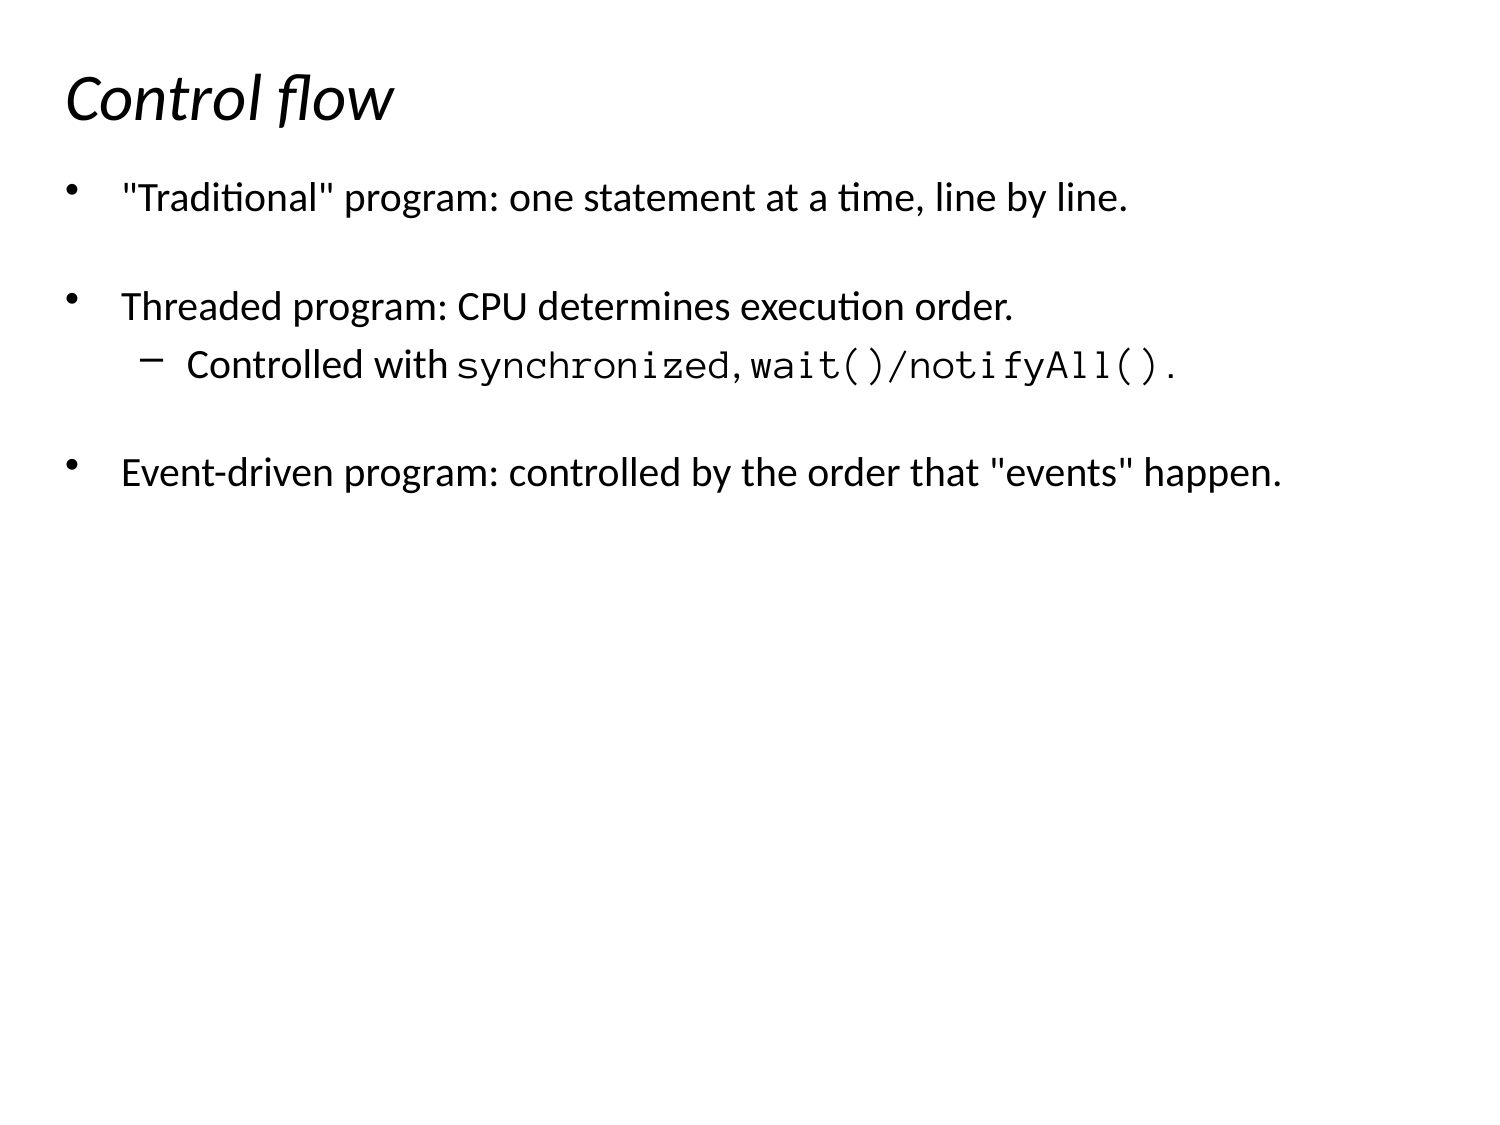

# Control flow
"Traditional" program: one statement at a time, line by line.
Threaded program: CPU determines execution order.
Controlled with synchronized, wait()/notifyAll().
Event-driven program: controlled by the order that "events" happen.